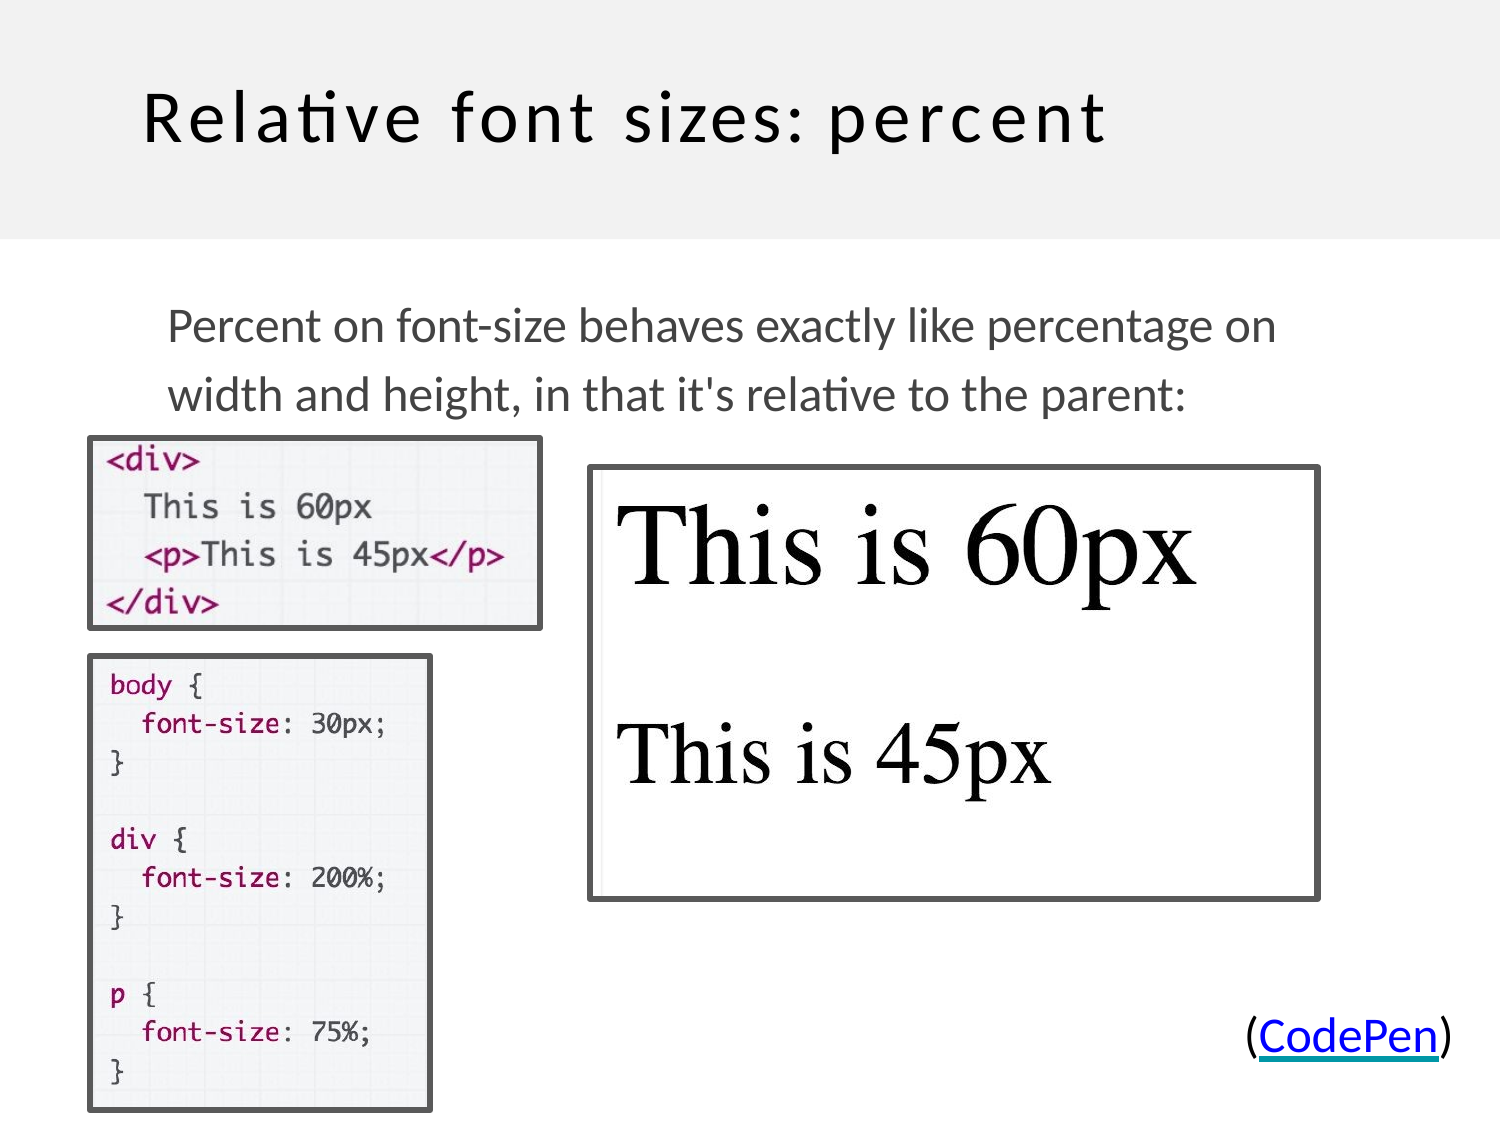

Relative font sizes: percent
Percent on font-size behaves exactly like percentage on  width and height, in that it's relative to the parent:

(CodePen)